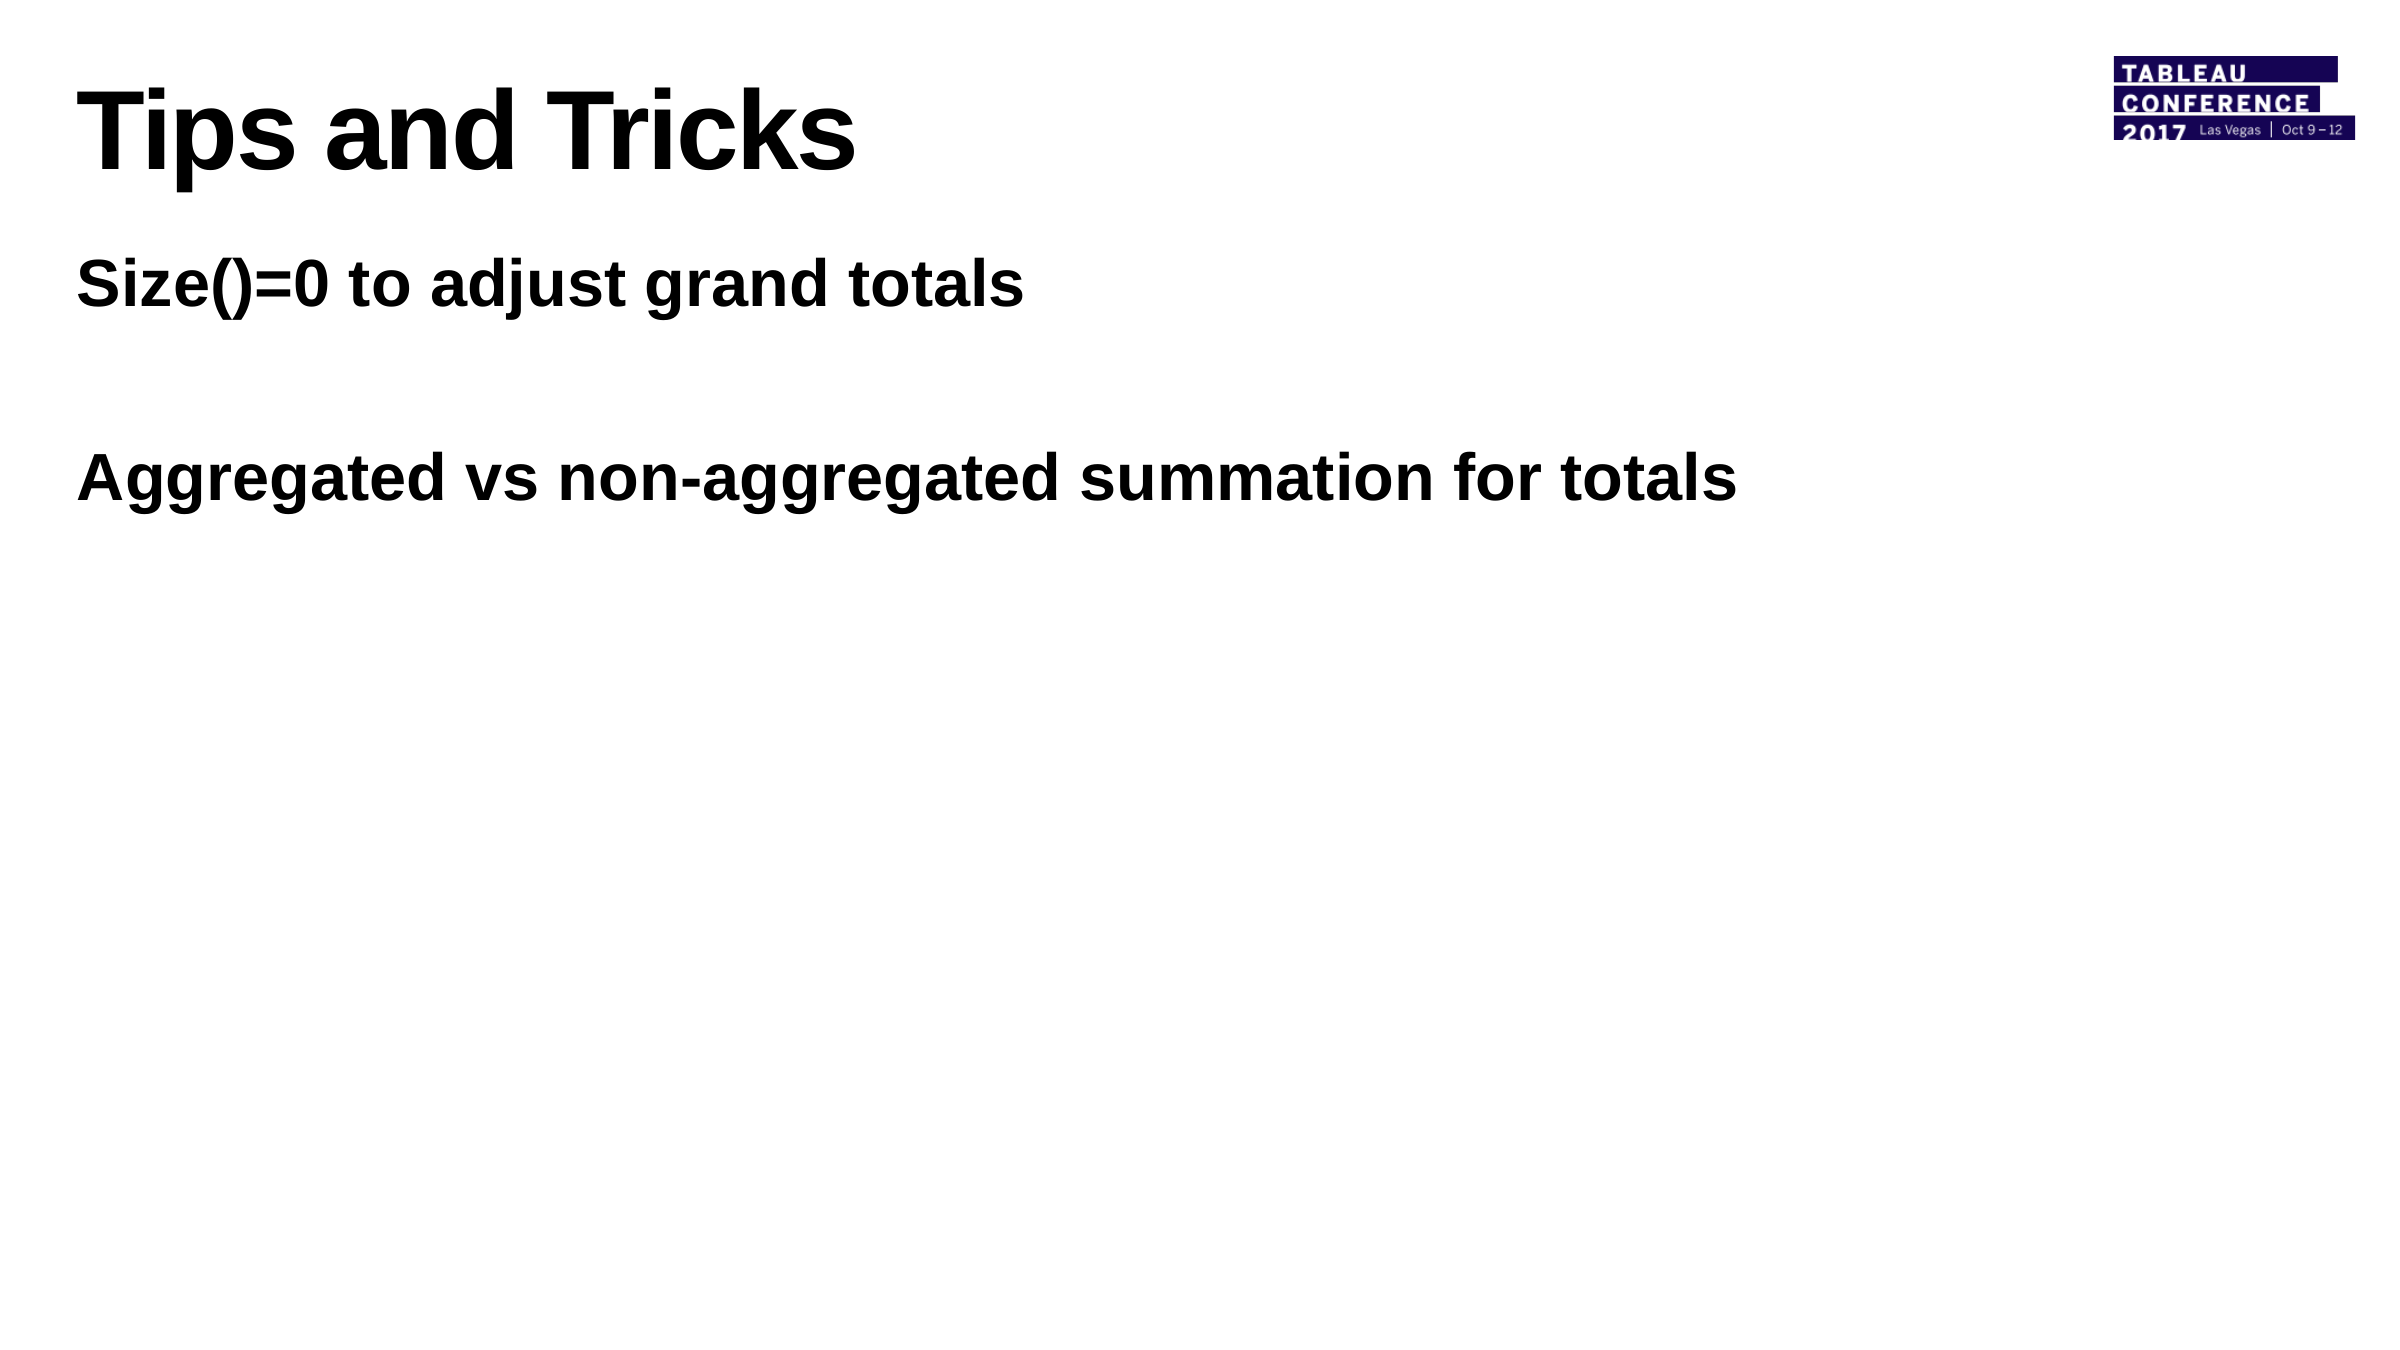

# Tips and Tricks
Size()=0 to adjust grand totals

Aggregated vs non-aggregated summation for totals